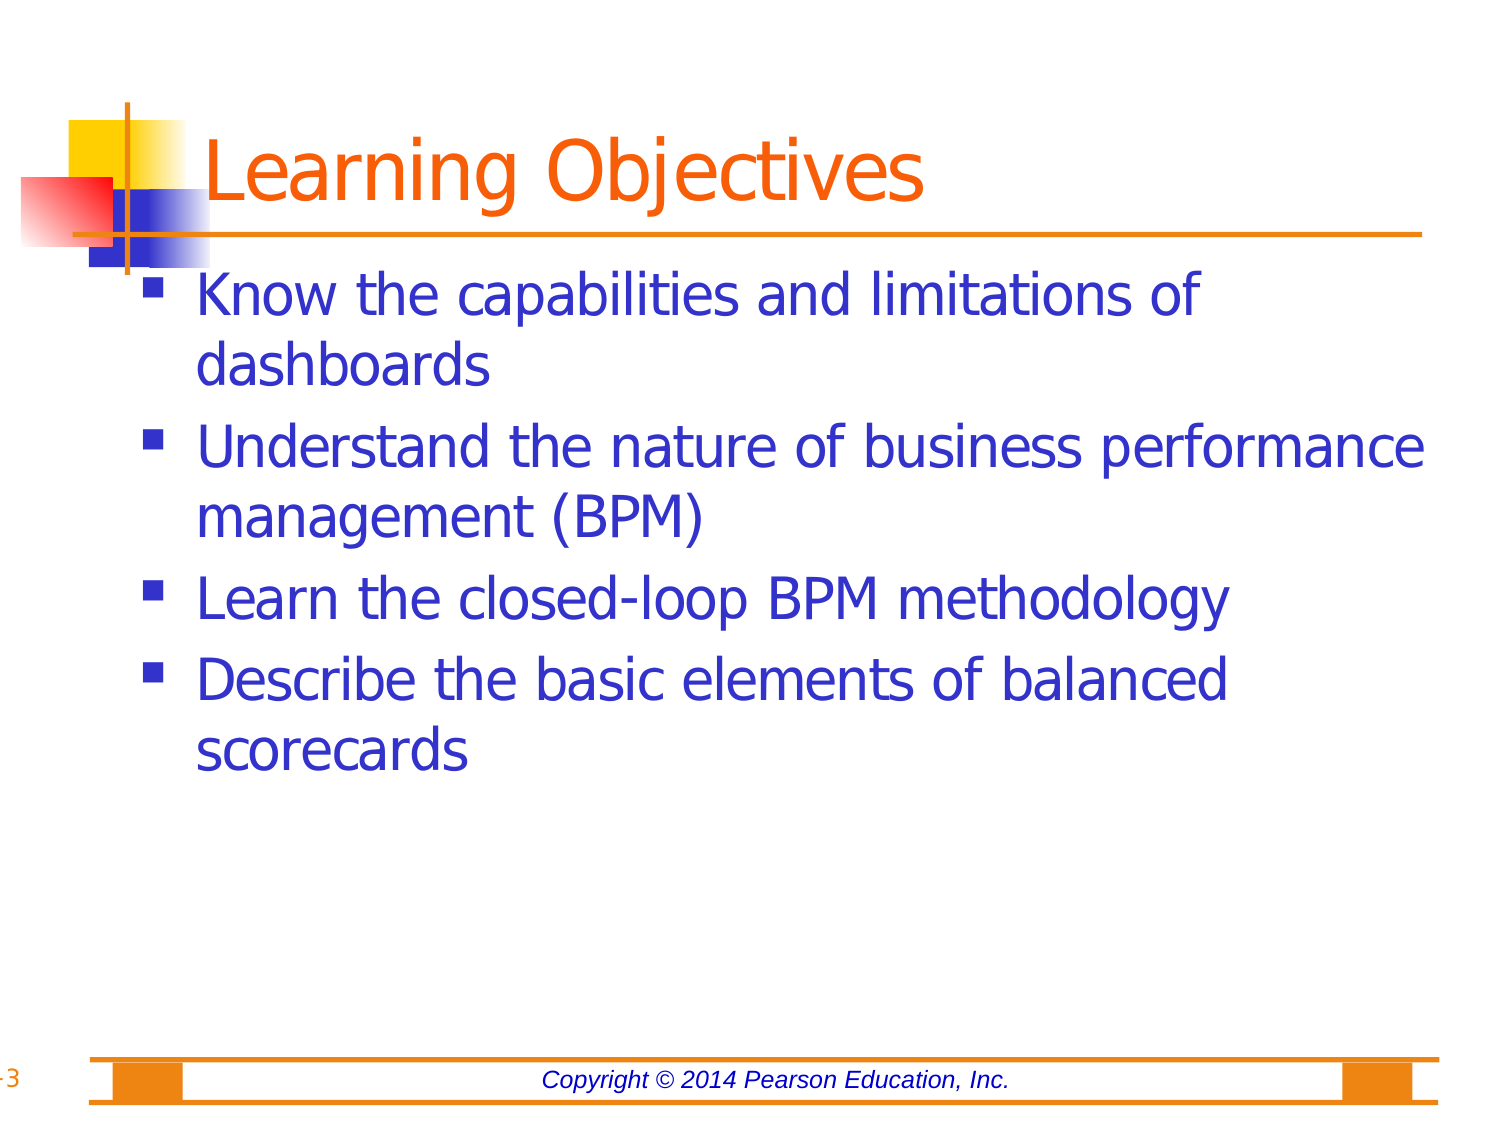

# Learning Objectives
Know the capabilities and limitations of dashboards
Understand the nature of business performance management (BPM)
Learn the closed-loop BPM methodology
Describe the basic elements of balanced scorecards